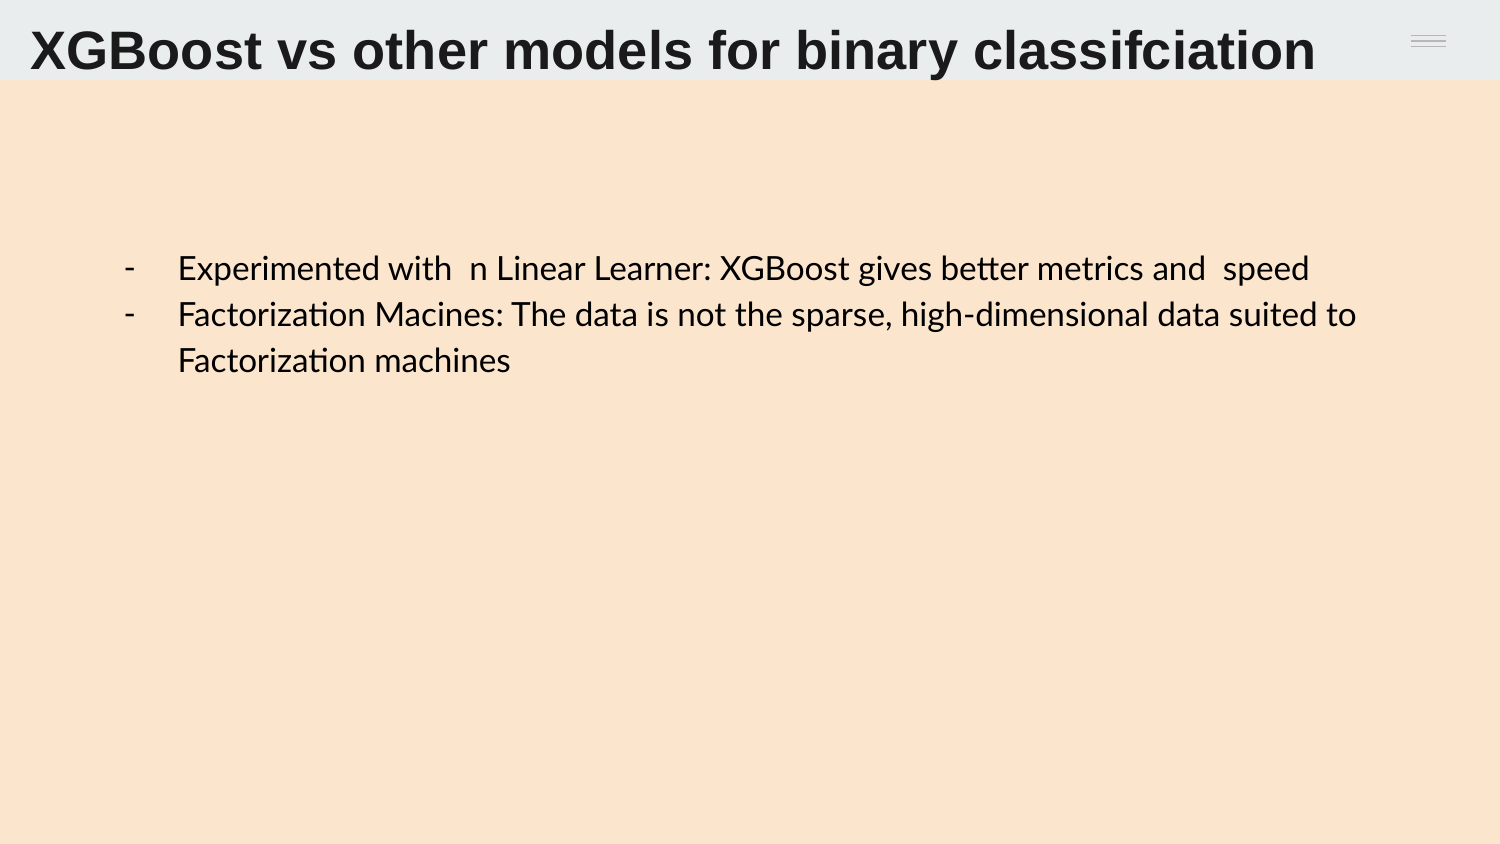

# XGBoost vs other models for binary classifciation

Experimented with  n Linear Learner: XGBoost gives better metrics and  speed
Factorization Macines: The data is not the sparse, high-dimensional data suited to Factorization machines